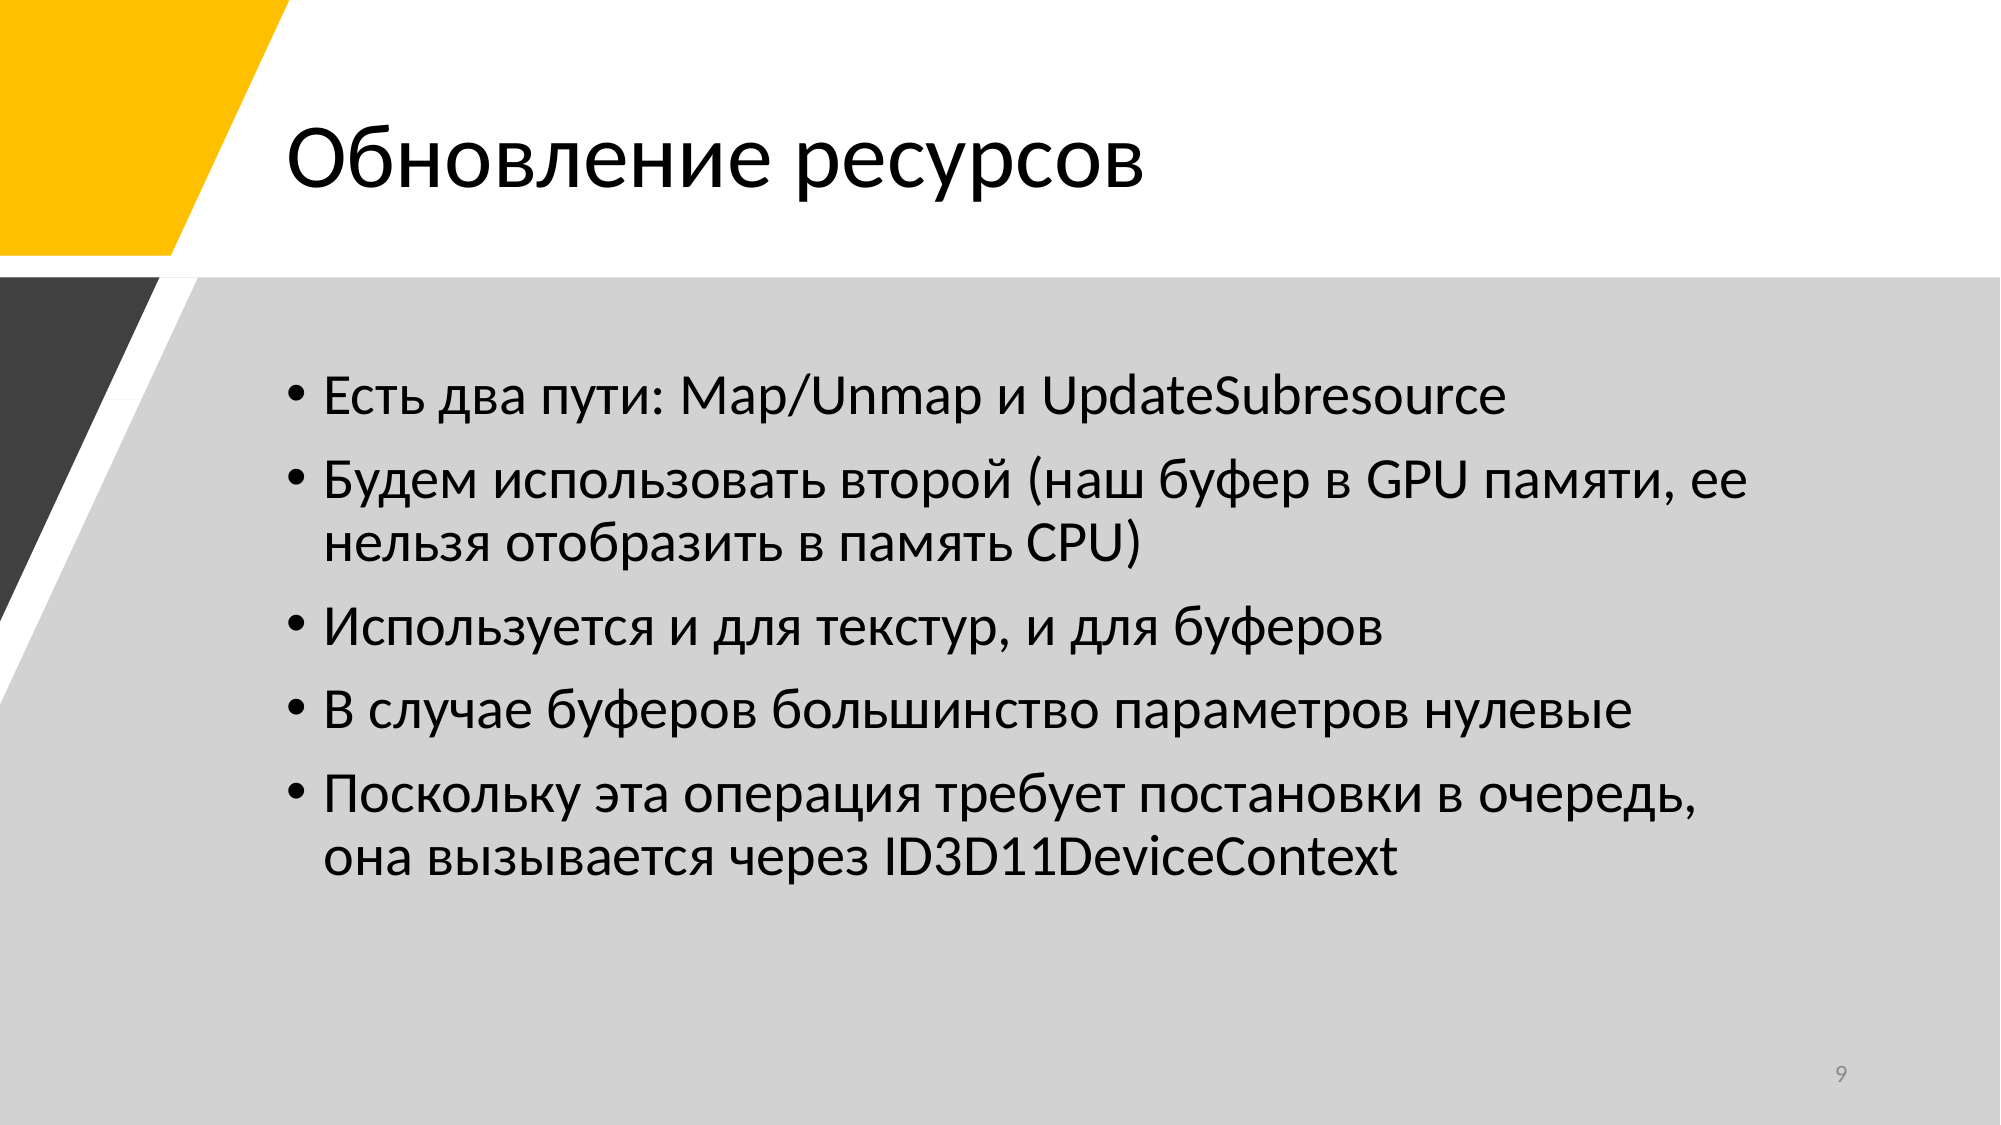

# Обновление ресурсов

Есть два пути: Map/Unmap и UpdateSubresource
Будем использовать второй (наш буфер в GPU памяти, ее нельзя отобразить в память CPU)
Используется и для текстур, и для буферов
В случае буферов большинство параметров нулевые
Поскольку эта операция требует постановки в очередь, она вызывается через ID3D11DeviceContext
9